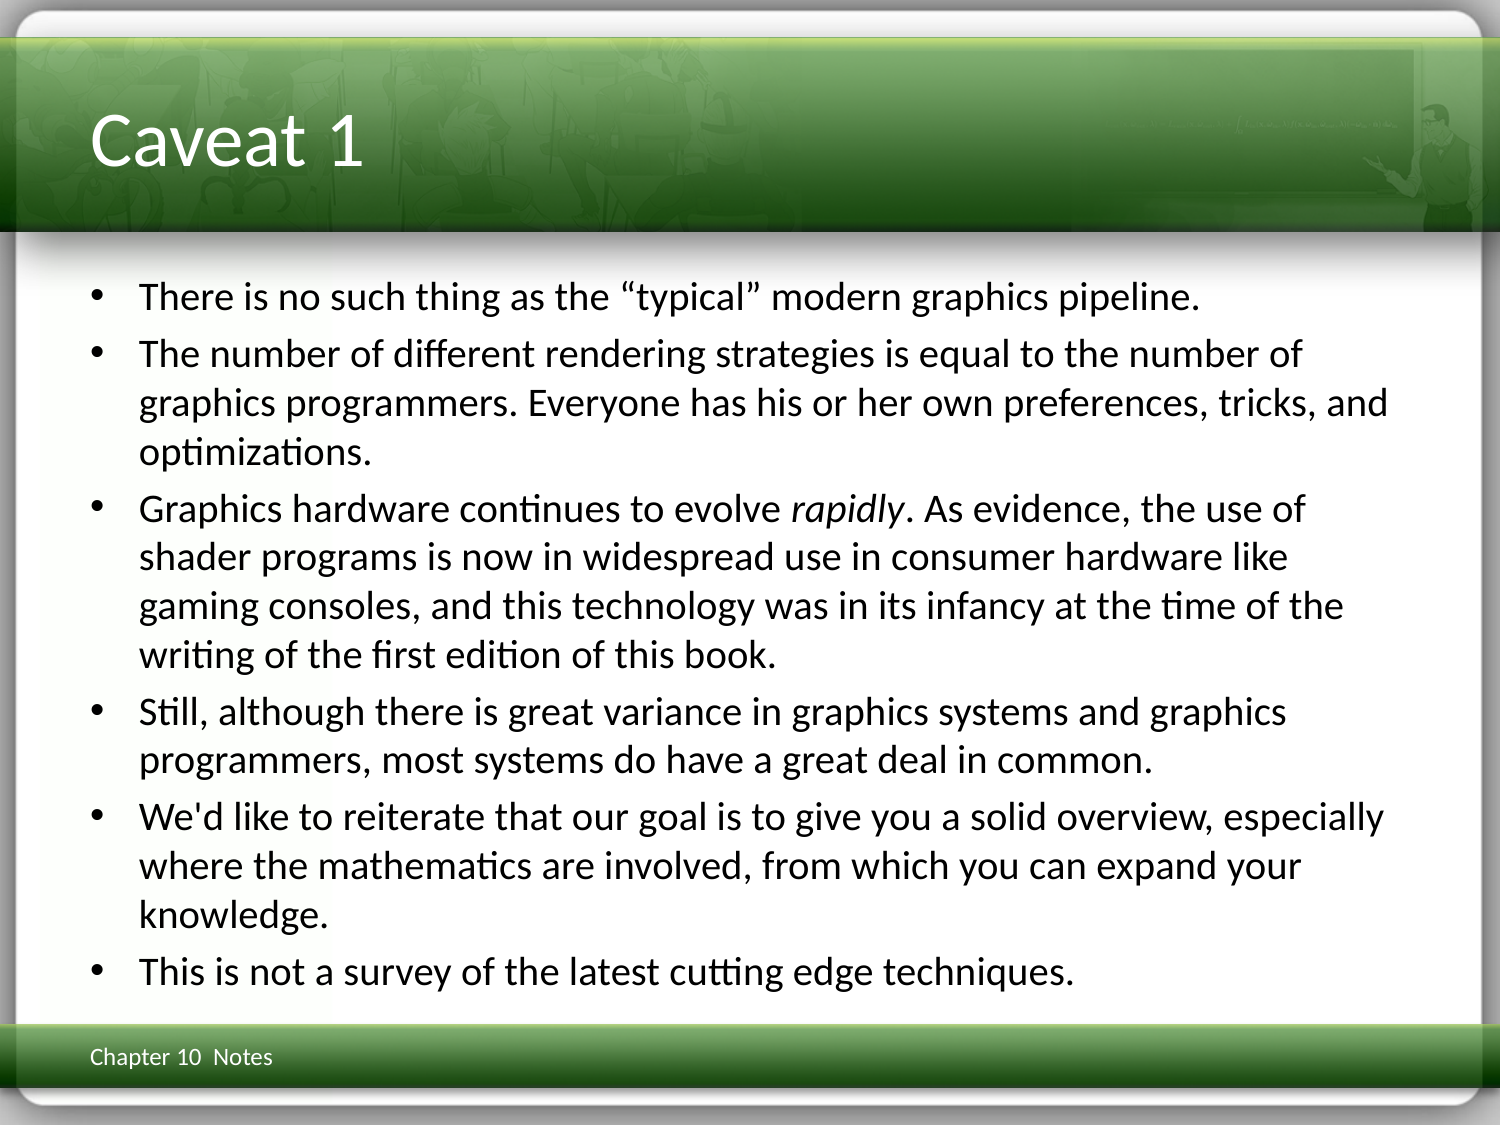

# Caveat 1
There is no such thing as the “typical” modern graphics pipeline.
The number of different rendering strategies is equal to the number of graphics programmers. Everyone has his or her own preferences, tricks, and optimizations.
Graphics hardware continues to evolve rapidly. As evidence, the use of shader programs is now in widespread use in consumer hardware like gaming consoles, and this technology was in its infancy at the time of the writing of the first edition of this book.
Still, although there is great variance in graphics systems and graphics programmers, most systems do have a great deal in common.
We'd like to reiterate that our goal is to give you a solid overview, especially where the mathematics are involved, from which you can expand your knowledge.
This is not a survey of the latest cutting edge techniques.
Chapter 10  Notes
3D Math Primer for Graphics & Game Dev
253